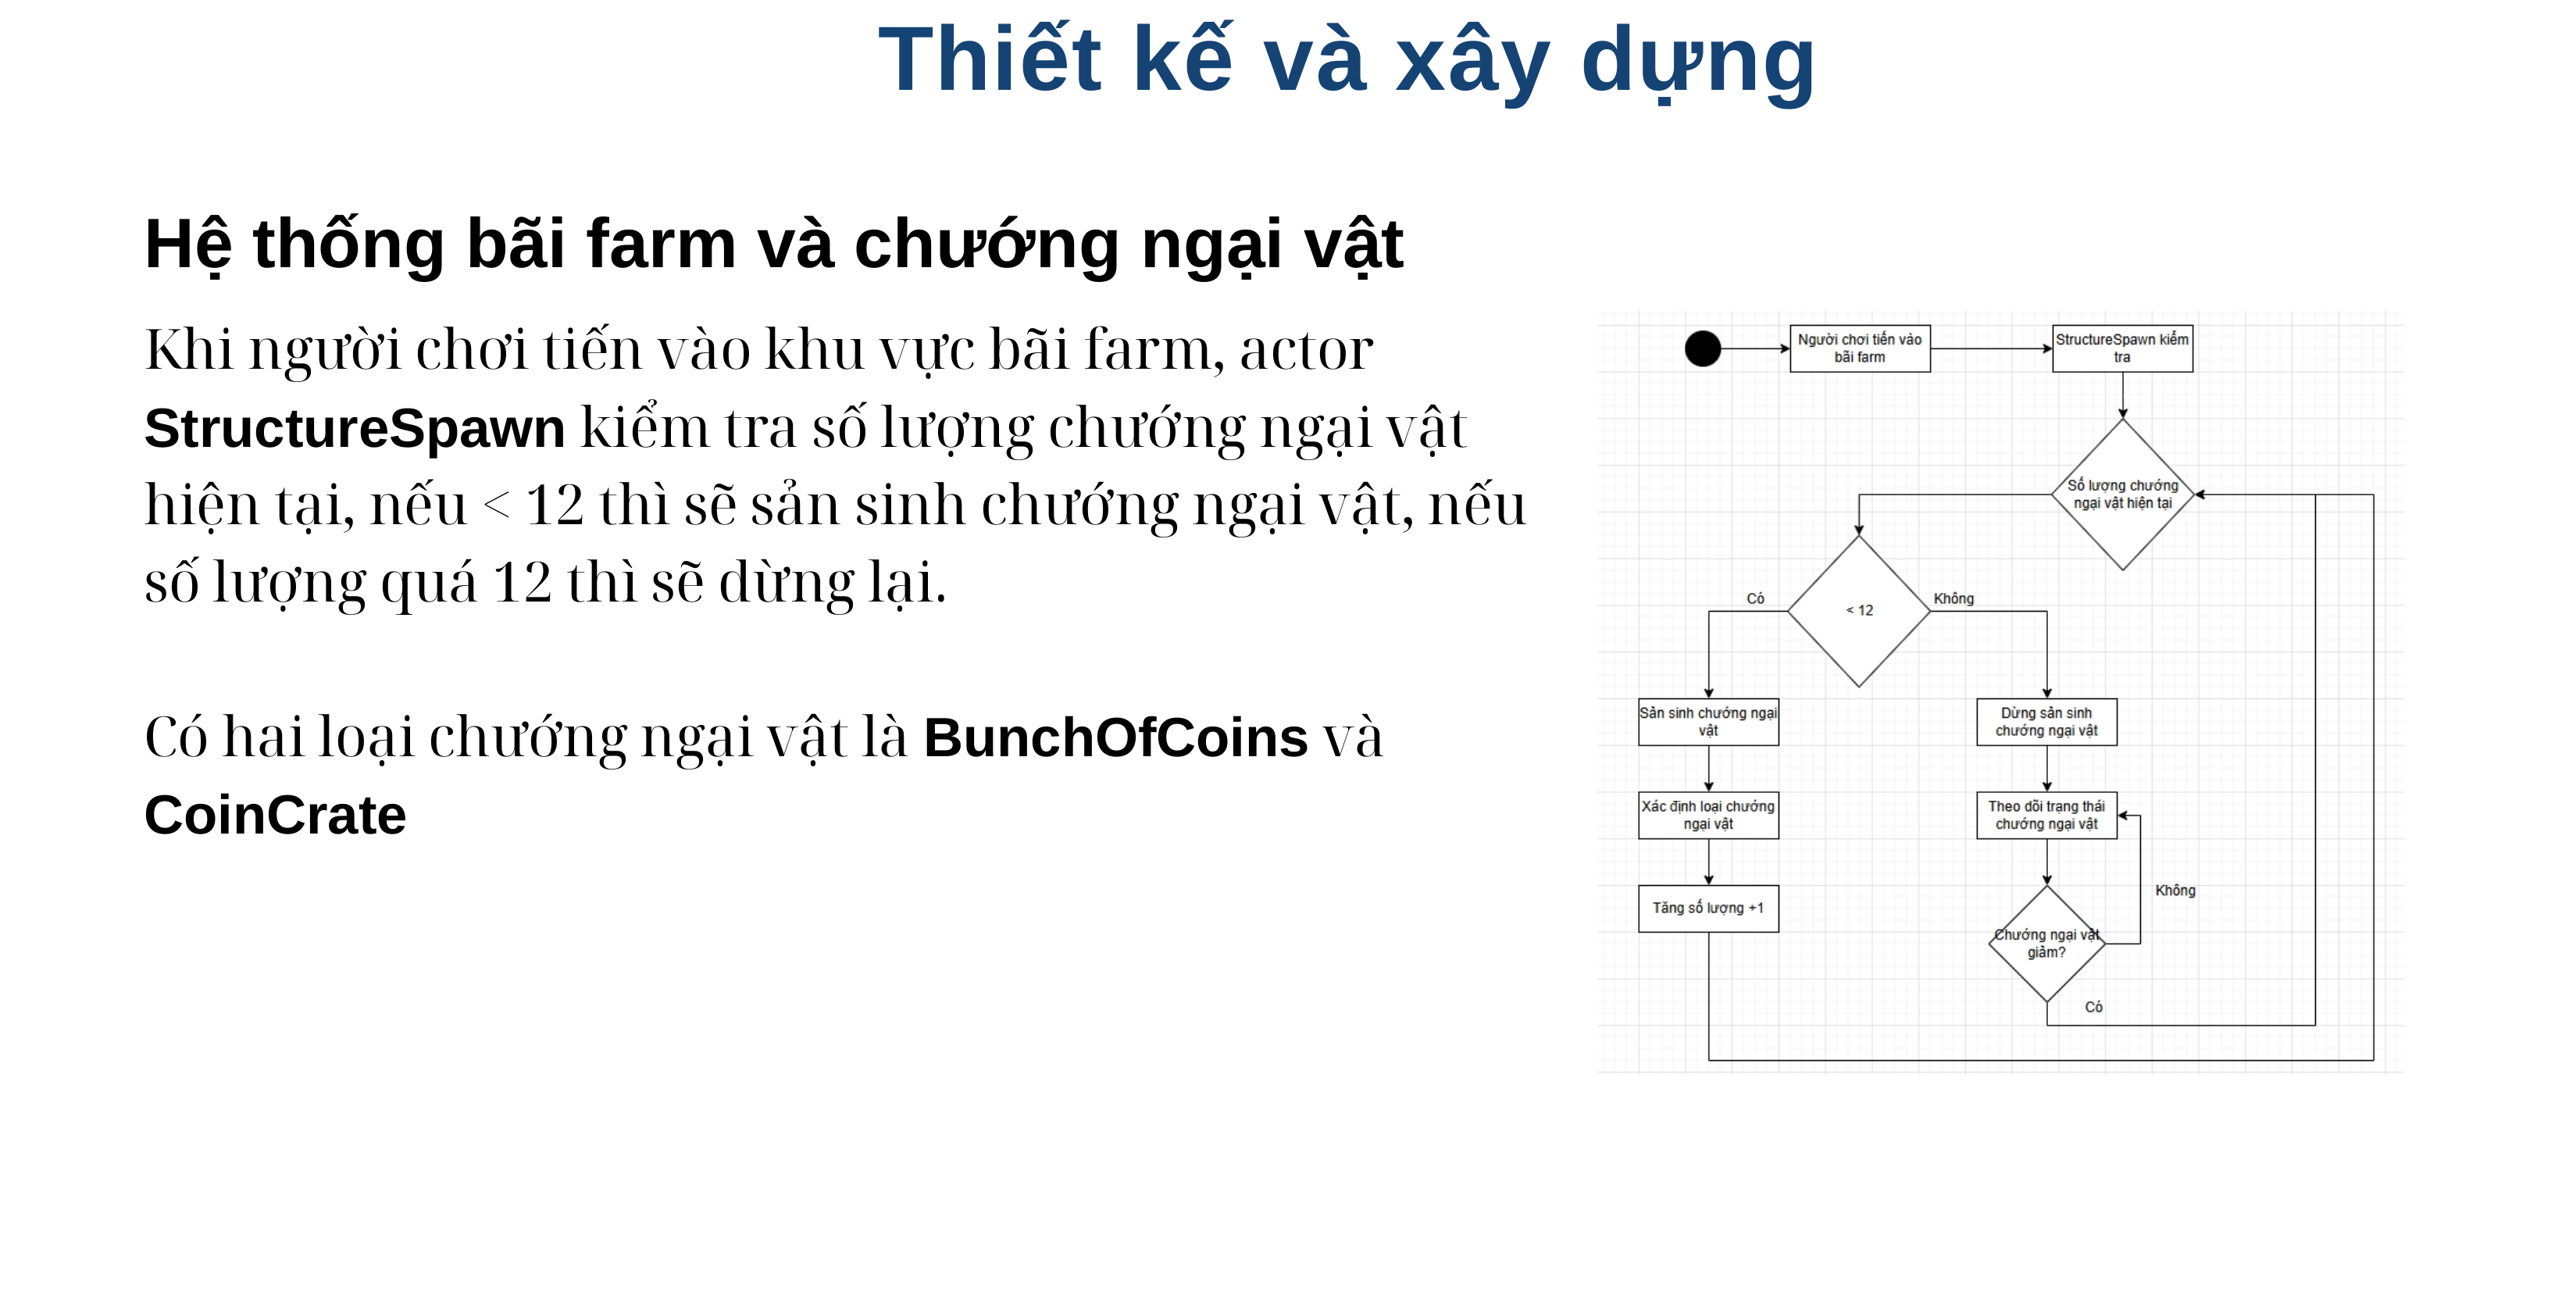

Thiết kế và xây dựng
Hệ thống bãi farm và chướng ngại vật
Khi người chơi tiến vào khu vực bãi farm, actor StructureSpawn kiểm tra số lượng chướng ngại vật hiện tại, nếu < 12 thì sẽ sản sinh chướng ngại vật, nếu số lượng quá 12 thì sẽ dừng lại.

Có hai loại chướng ngại vật là BunchOfCoins và CoinCrate